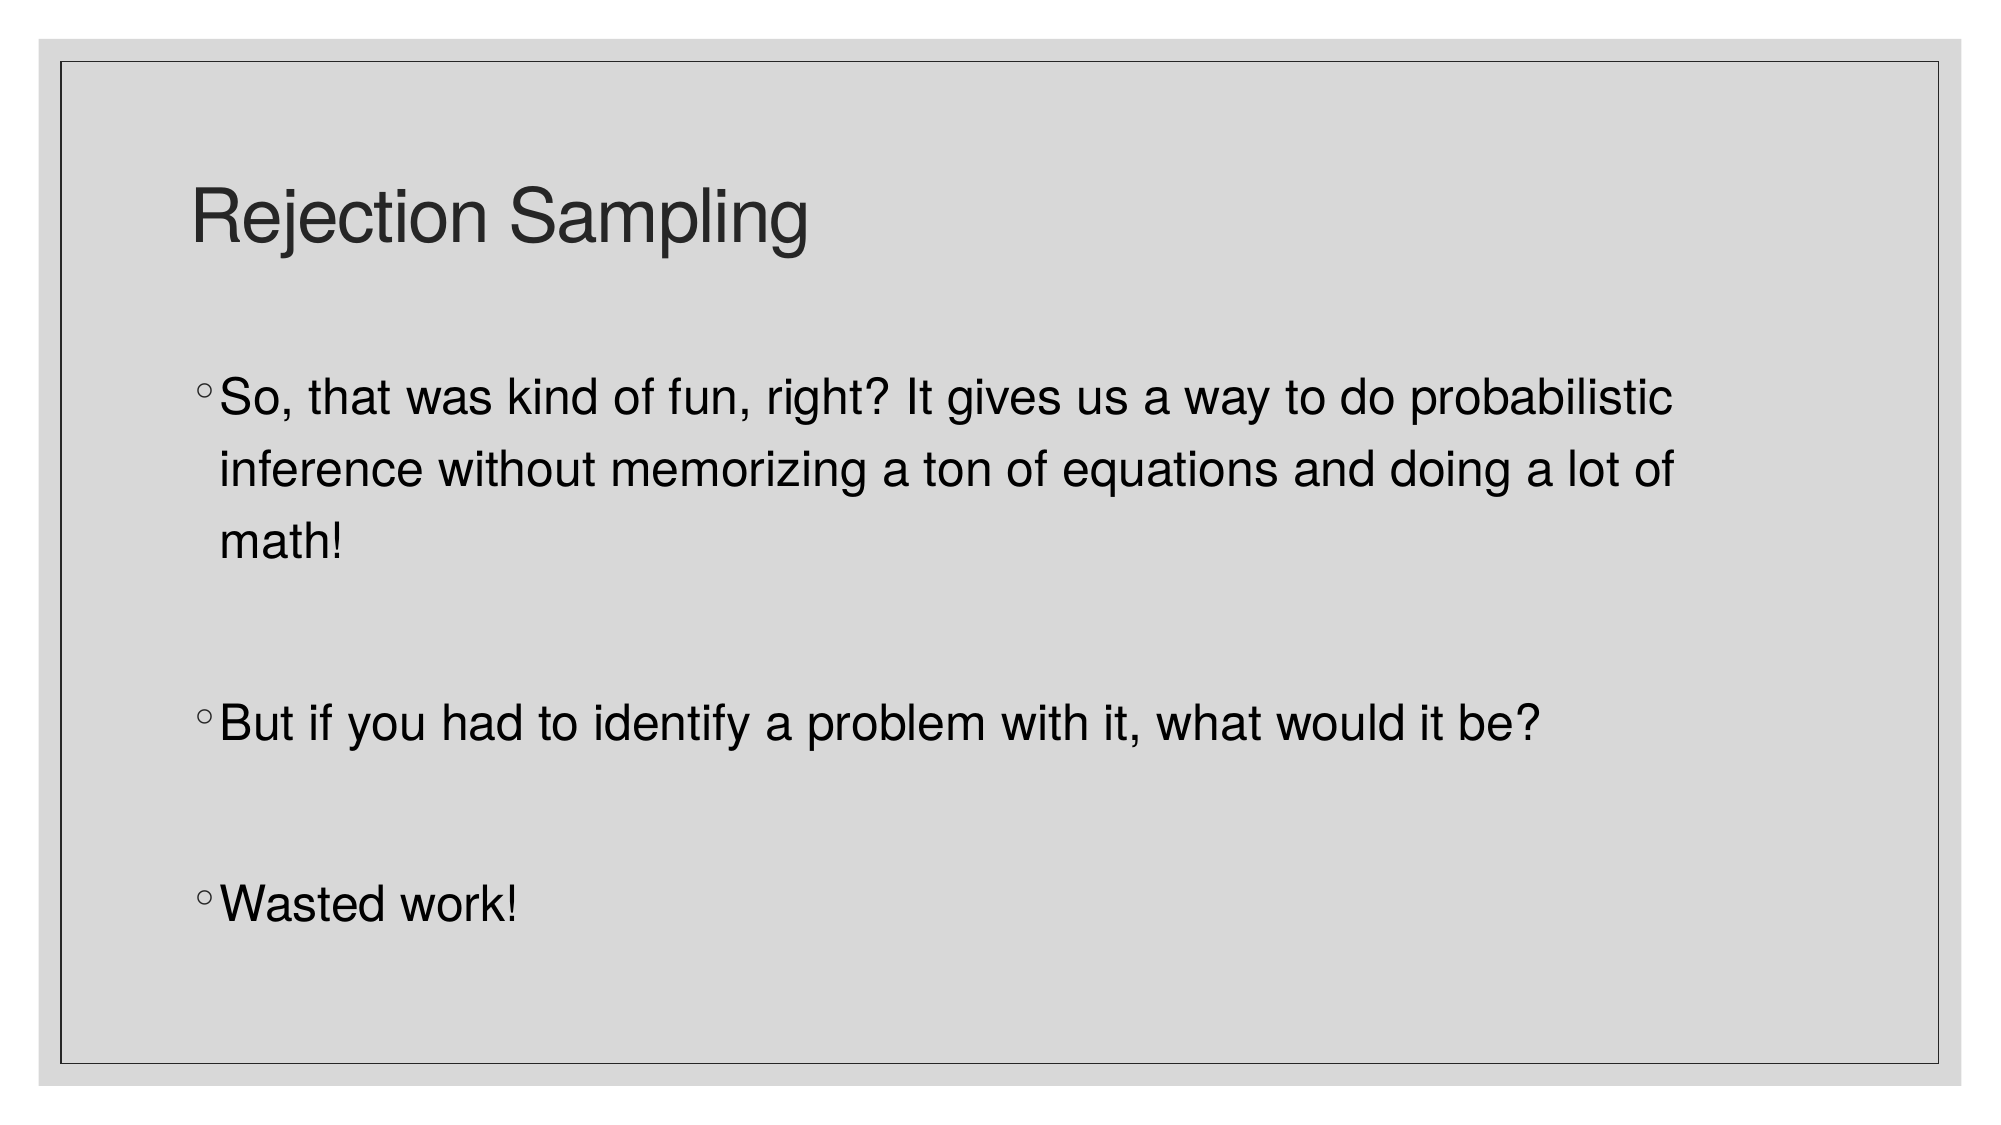

# Rejection Sampling
So, that was kind of fun, right? It gives us a way to do probabilistic inference without memorizing a ton of equations and doing a lot of math!

But if you had to identify a problem with it, what would it be?

Wasted work!